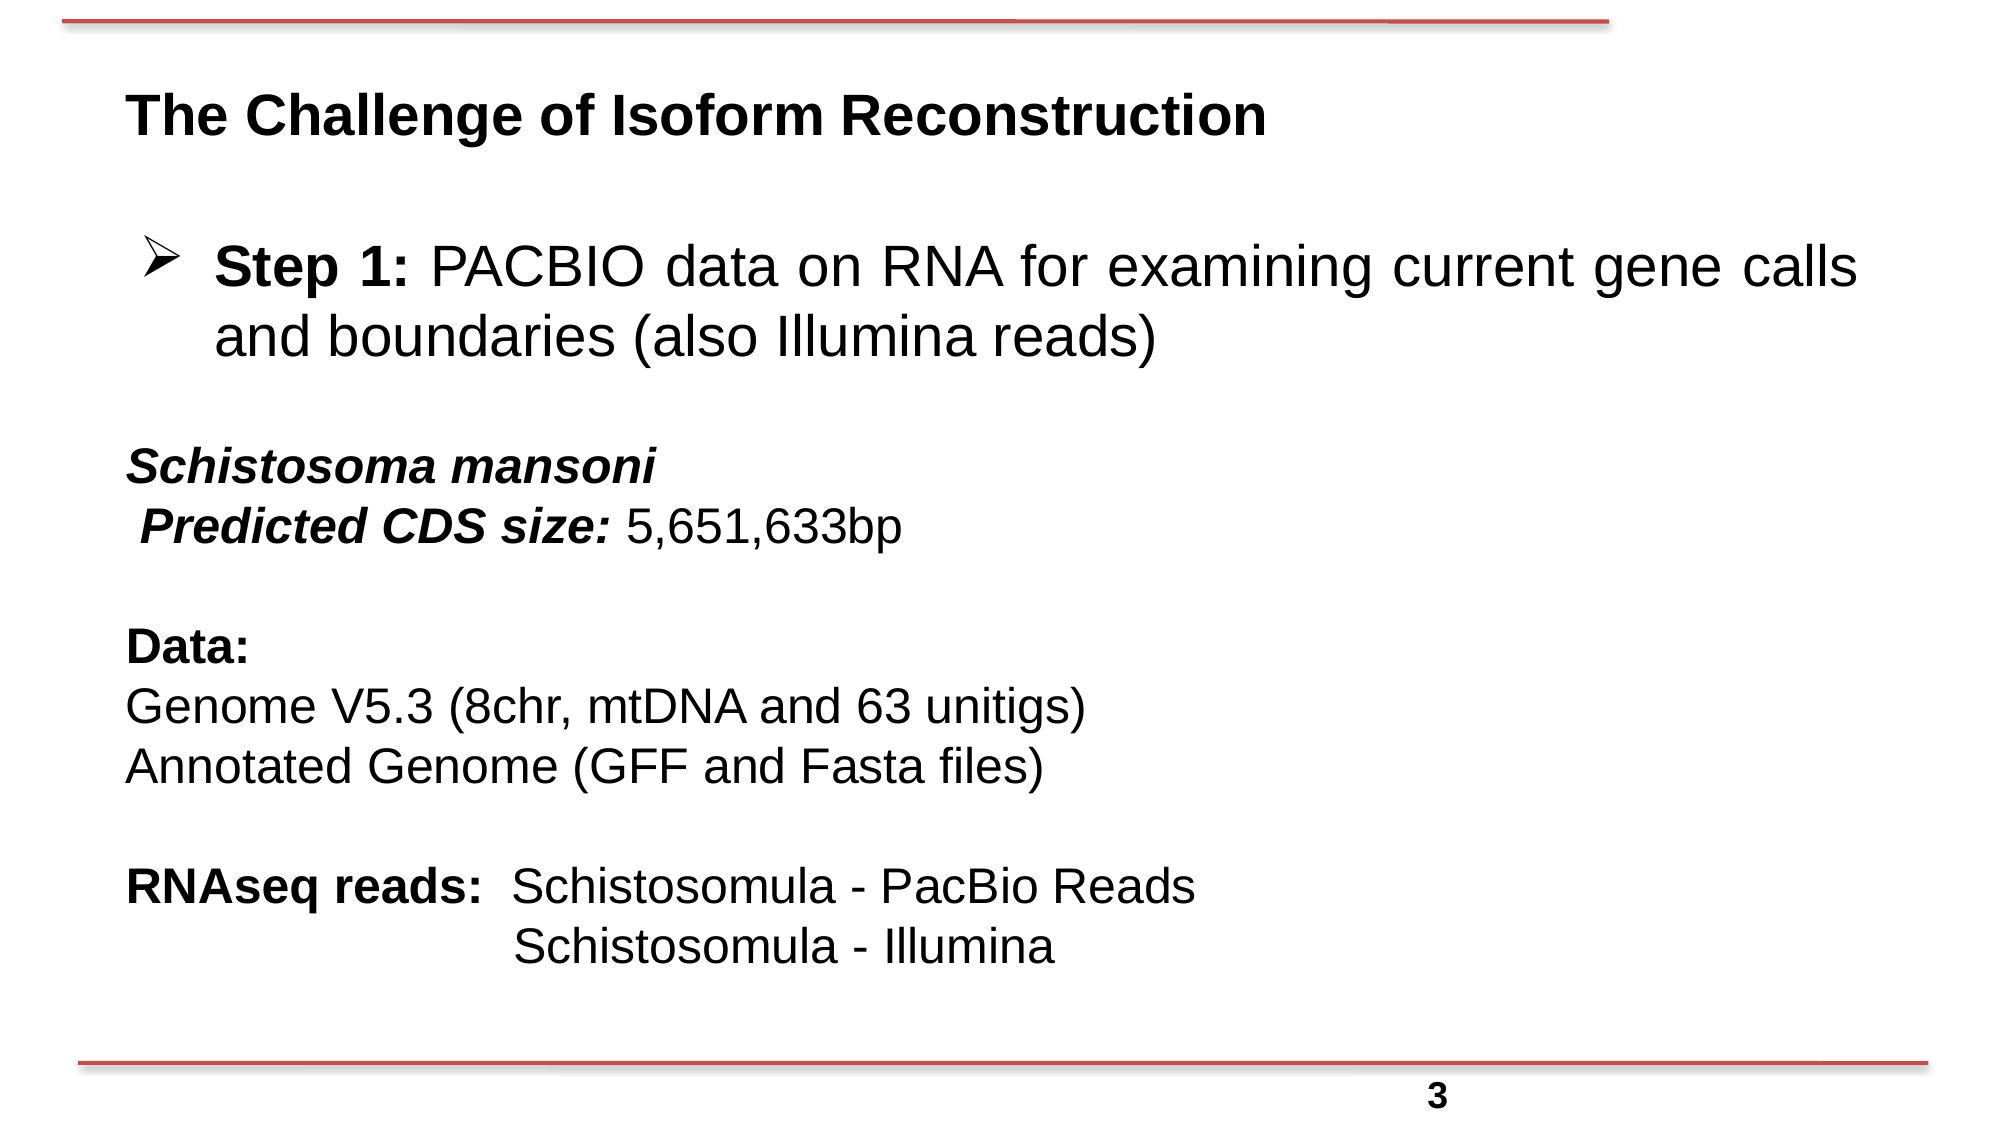

The Challenge of Isoform Reconstruction
Step 1: PACBIO data on RNA for examining current gene calls and boundaries (also Illumina reads)

Schistosoma mansoni
 Predicted CDS size: 5,651,633bp

Data:
Genome V5.3 (8chr, mtDNA and 63 unitigs)
Annotated Genome (GFF and Fasta files)

RNAseq reads:  Schistosomula - PacBio Reads
	                 Schistosomula - Illumina
3